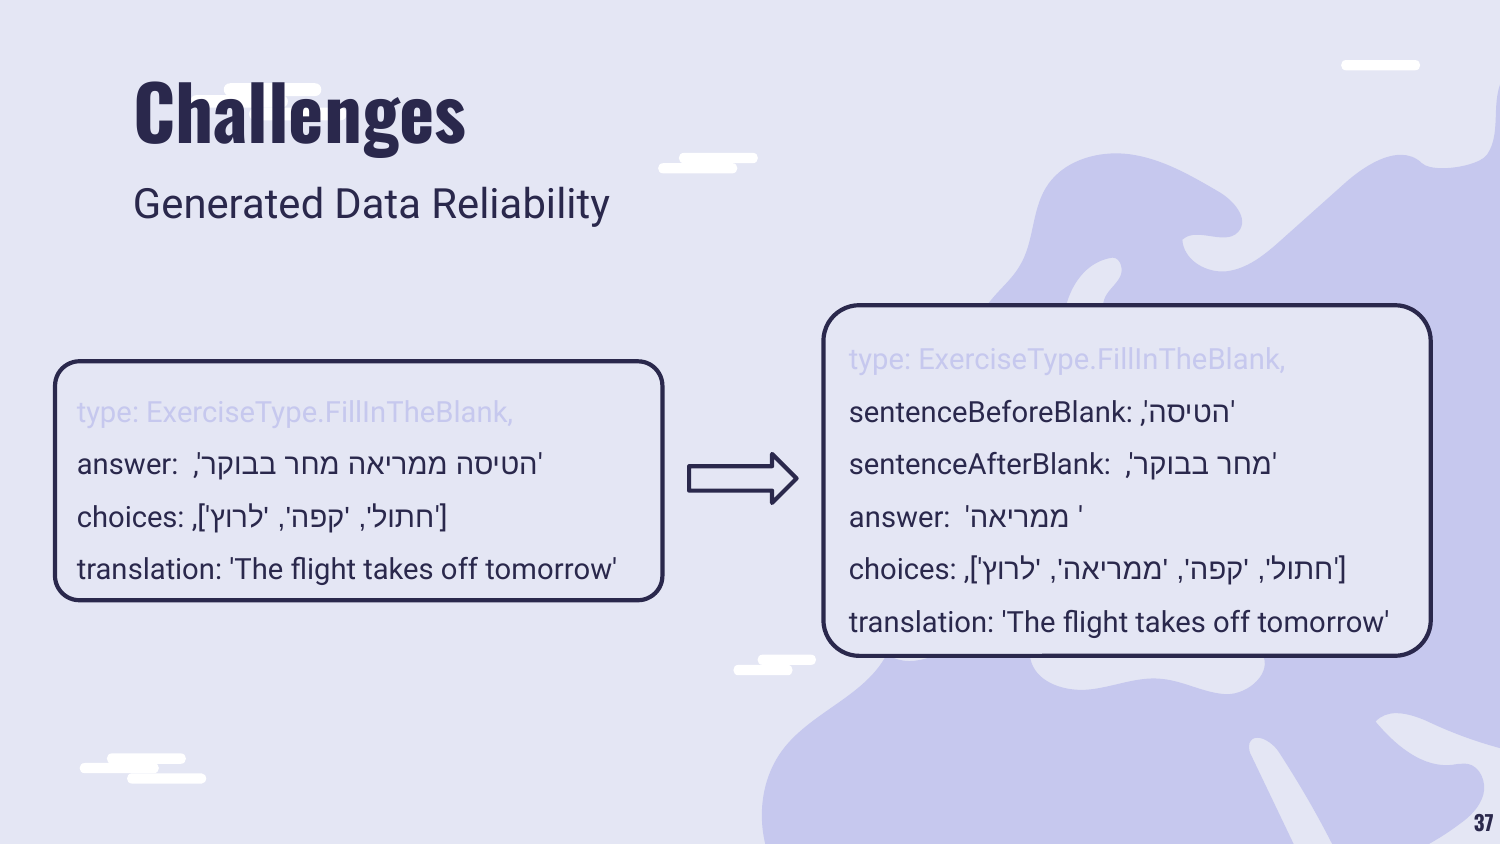

# Challenges
Generated Data Reliability
type: ExerciseType.FillInTheBlank,
sentenceBeforeBlank: ,'הטיסה'
sentenceAfterBlank:  ,'מחר בבוקר'
answer:  'ממריאה '
choices: ,['חתול', 'קפה', 'ממריאה', 'לרוץ']
translation: 'The flight takes off tomorrow'
type: ExerciseType.FillInTheBlank,
answer:  ,'הטיסה ממריאה מחר בבוקר'
choices: ,['חתול', 'קפה', 'לרוץ']
translation: 'The flight takes off tomorrow'

37